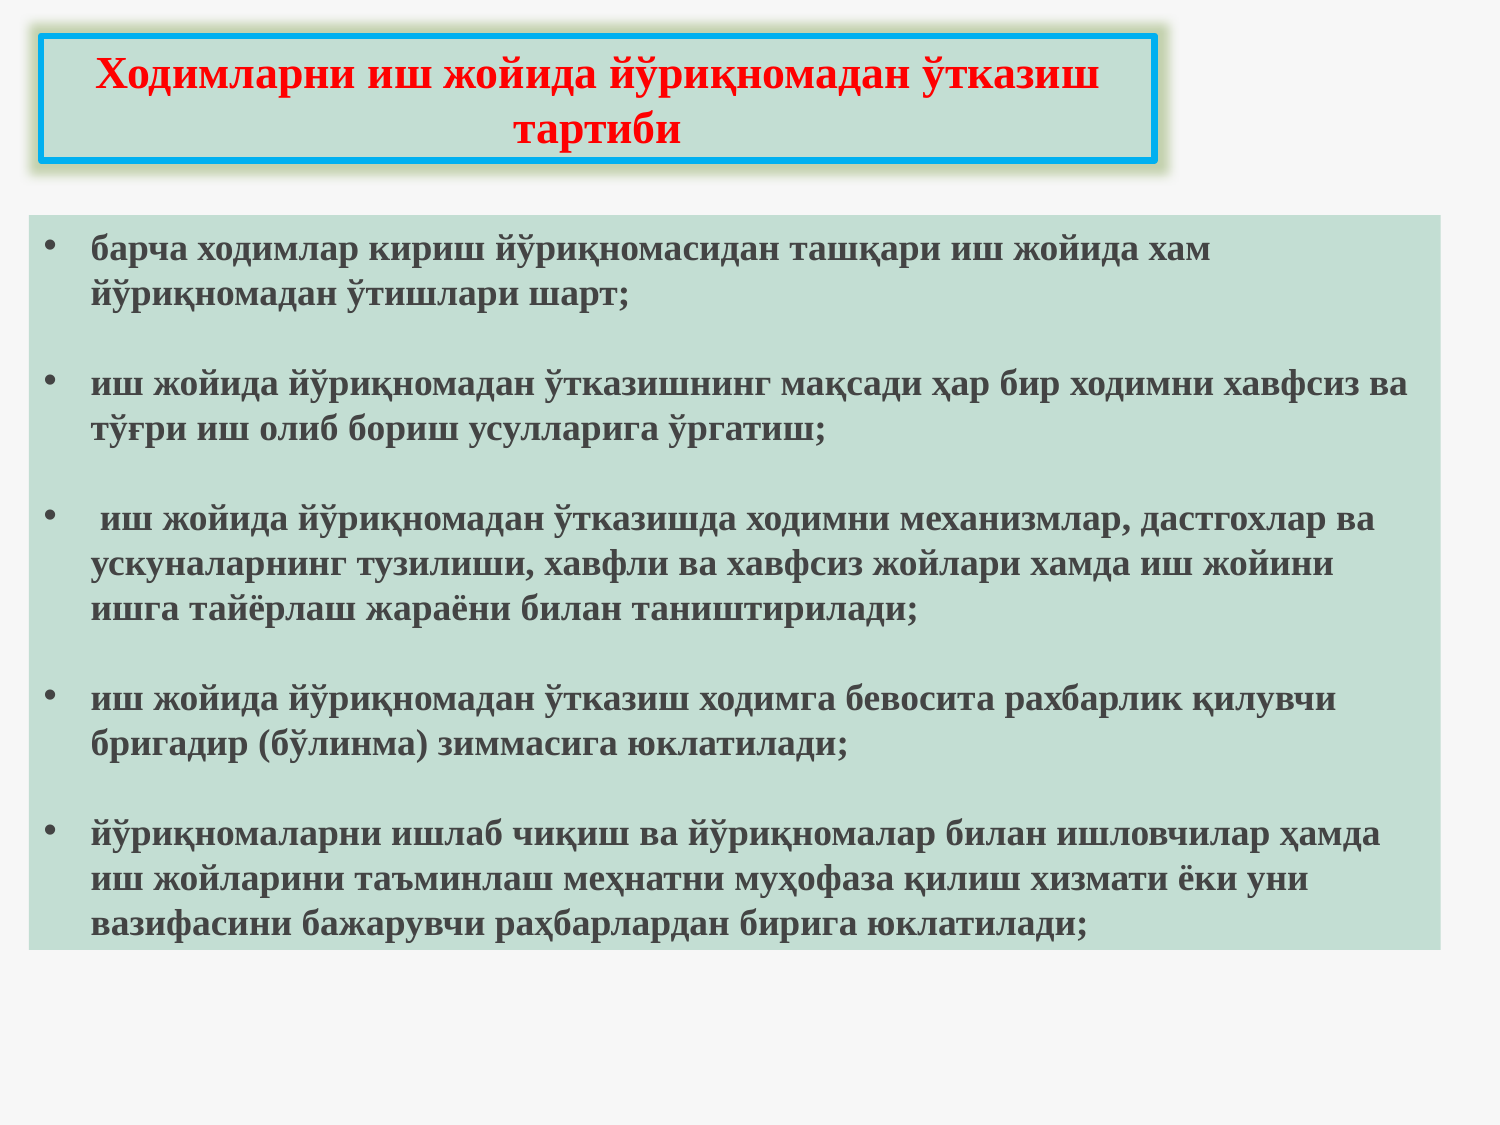

Ходимларни иш жойида йўриқномадан ўтказиш тартиби

барча ходимлар кириш йўриқномасидан ташқари иш жойида хам йўриқномадан ўтишлари шарт;

иш жойида йўриқномадан ўтказишнинг мақсади ҳар бир ходимни хавфсиз ва тўғри иш олиб бориш усулларига ўргатиш;

 иш жойида йўриқномадан ўтказишда ходимни механизмлар, дастгохлар ва ускуналарнинг тузилиши, хавфли ва хавфсиз жойлари хамда иш жойини ишга тайёрлаш жараёни билан таништирилади;

иш жойида йўриқномадан ўтказиш ходимга бевосита рахбарлик қилувчи бригадир (бўлинма) зиммасига юклатилади;

йўриқномаларни ишлаб чиқиш ва йўриқномалар билан ишловчилар ҳамда иш жойларини таъминлаш меҳнатни муҳофаза қилиш хизмати ёки уни вазифасини бажарувчи раҳбарлардан бирига юклатилади;